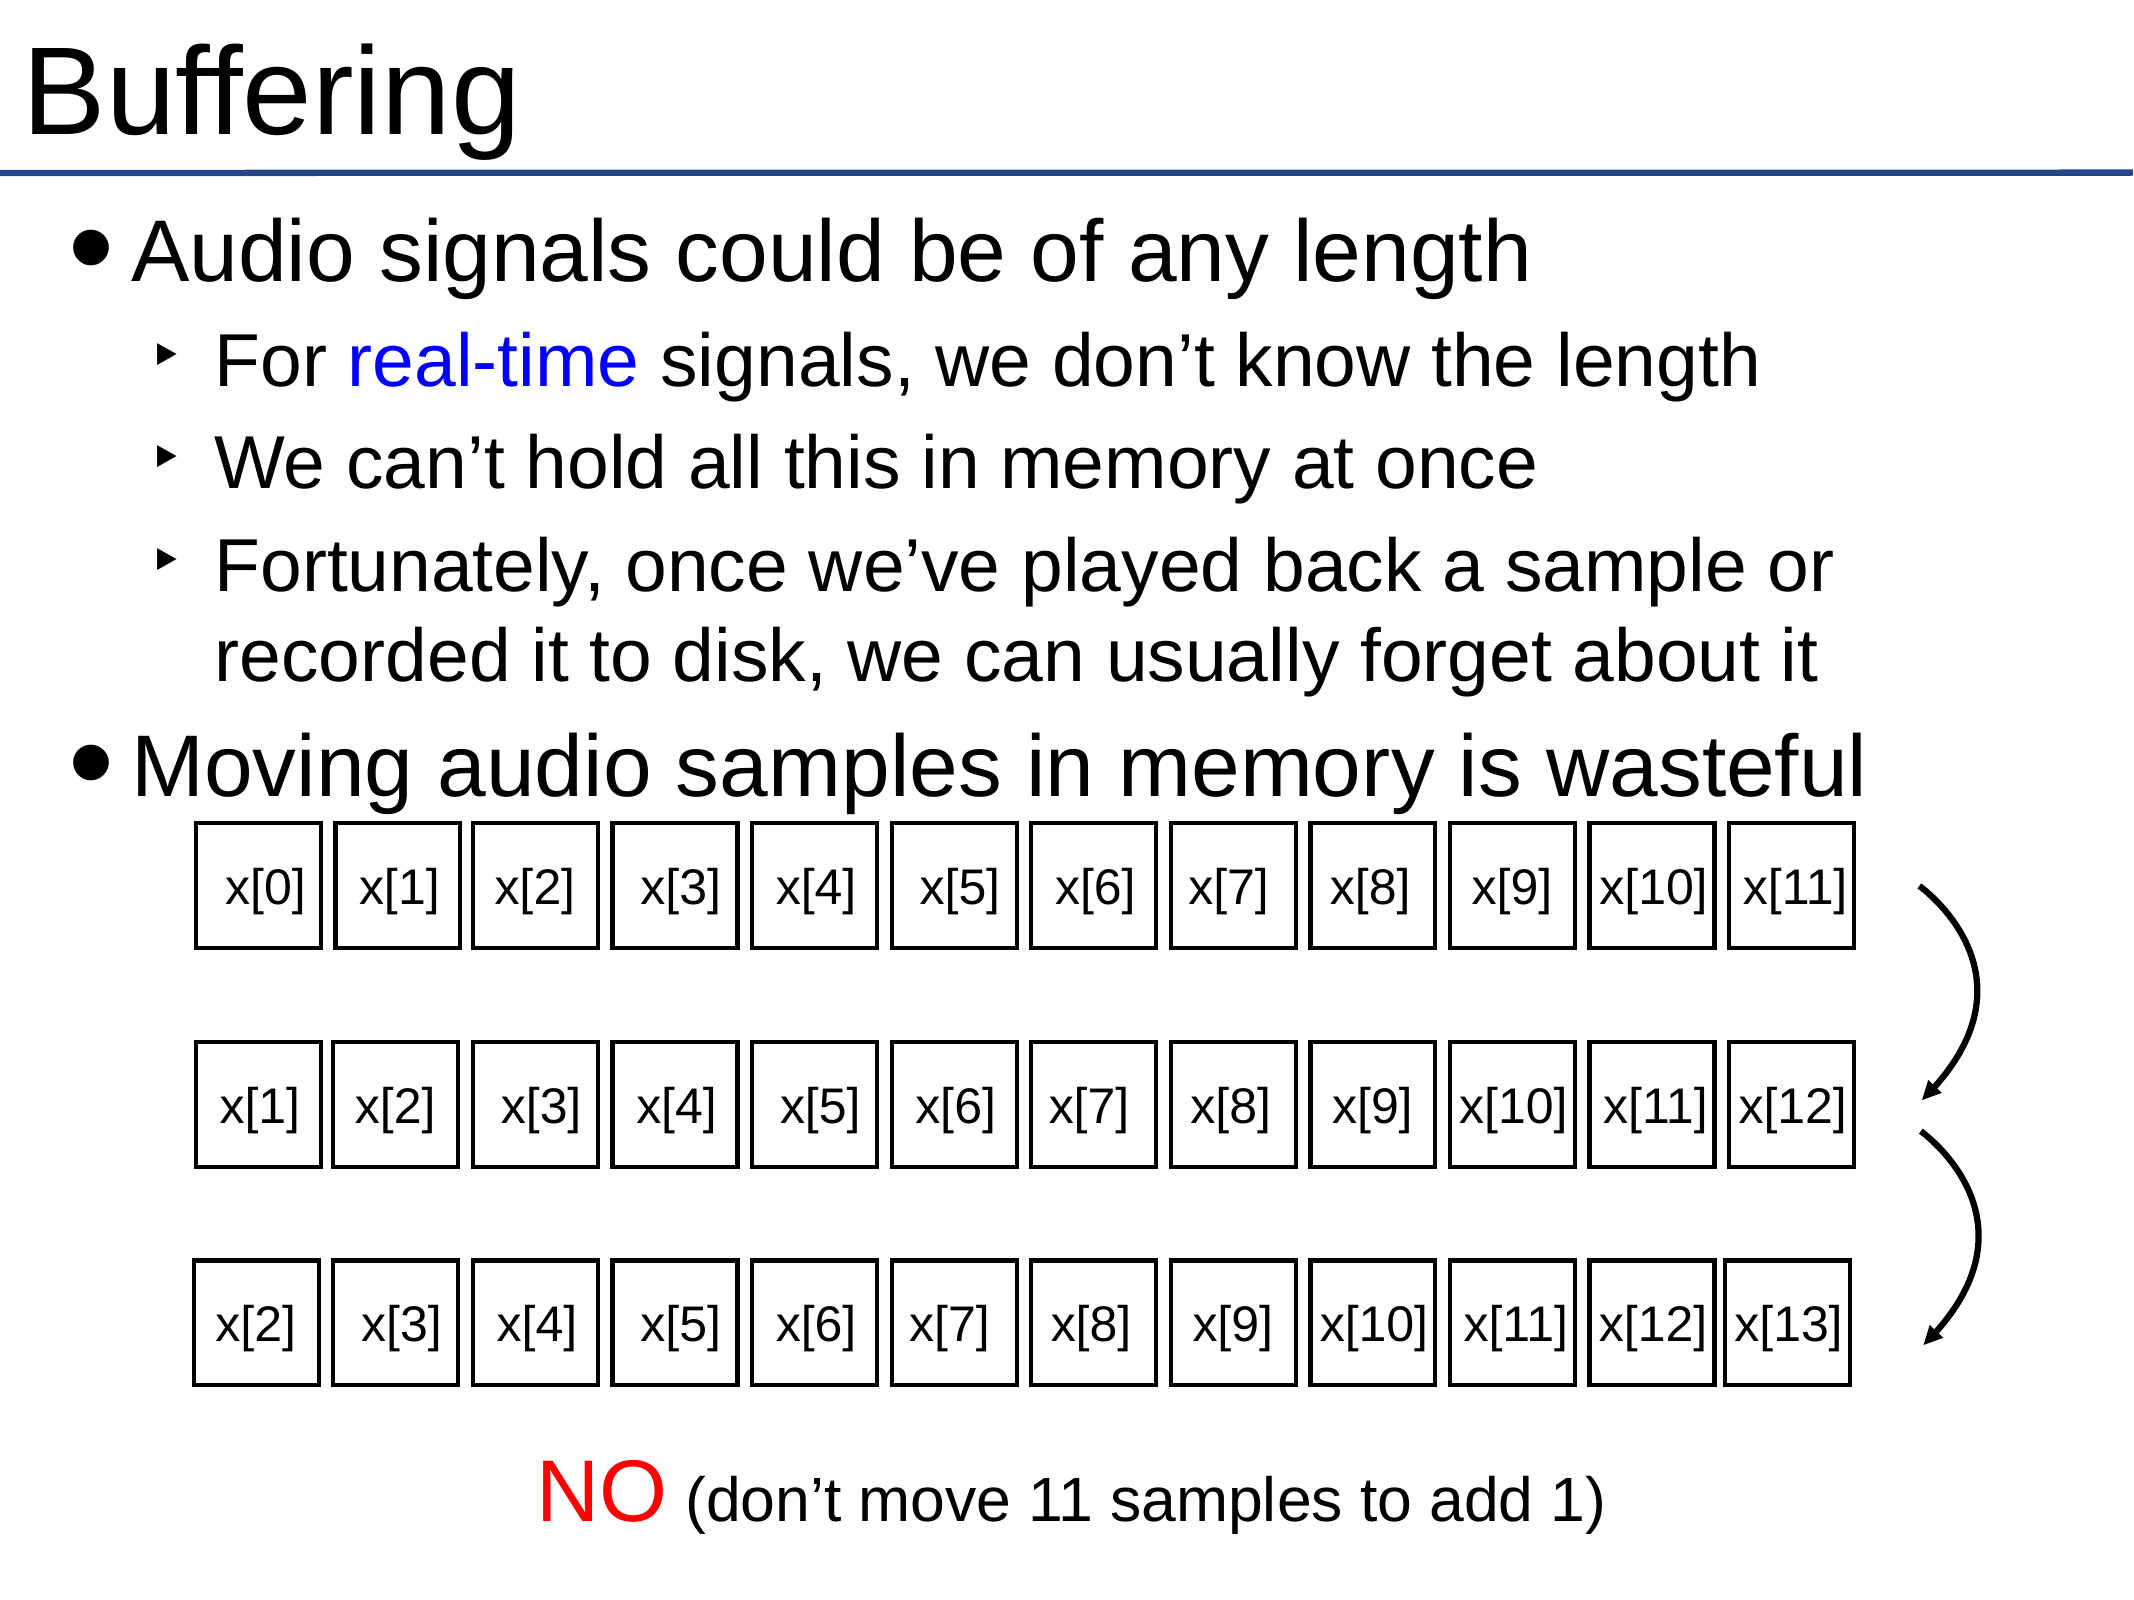

# Buffering
Audio signals could be of any length
For real-time signals, we don’t know the length
We can’t hold all this in memory at once
Fortunately, once we’ve played back a sample or recorded it to disk, we can usually forget about it
Moving audio samples in memory is wasteful

x[0]
x[1]
x[2]
x[3]
x[4]
x[5]
x[6]
x[7]
x[8]
x[9]
x[10]
x[11]

x[1]
x[2]
x[3]
x[4]
x[5]
x[6]
x[7]
x[8]
x[9]
x[10]
x[11]
x[12]

x[2]
x[3]
x[4]
x[5]
x[6]
x[7]
x[8]
x[9]
x[10]
x[11]
x[12]
x[13]
NO (don’t move 11 samples to add 1)